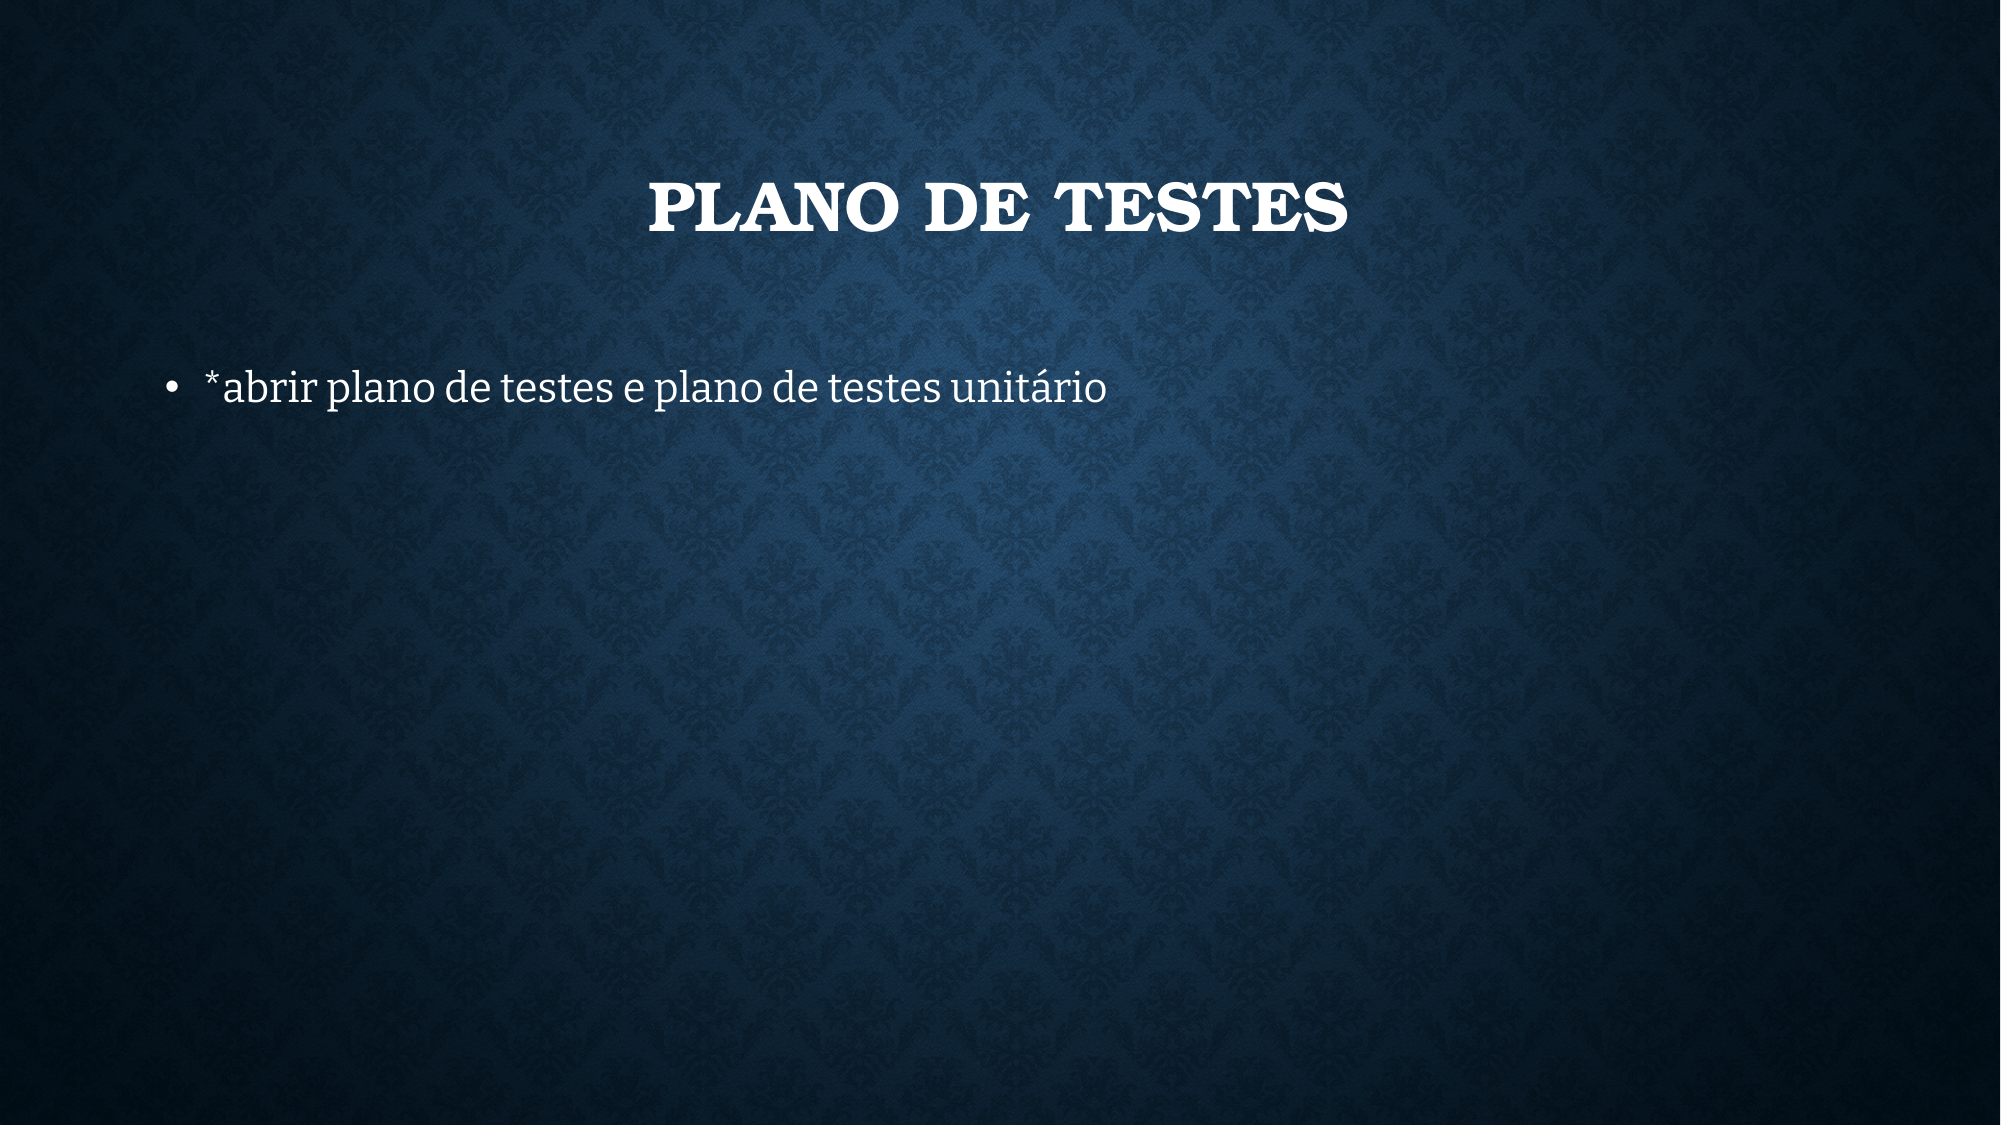

# Plano de testes
*abrir plano de testes e plano de testes unitário